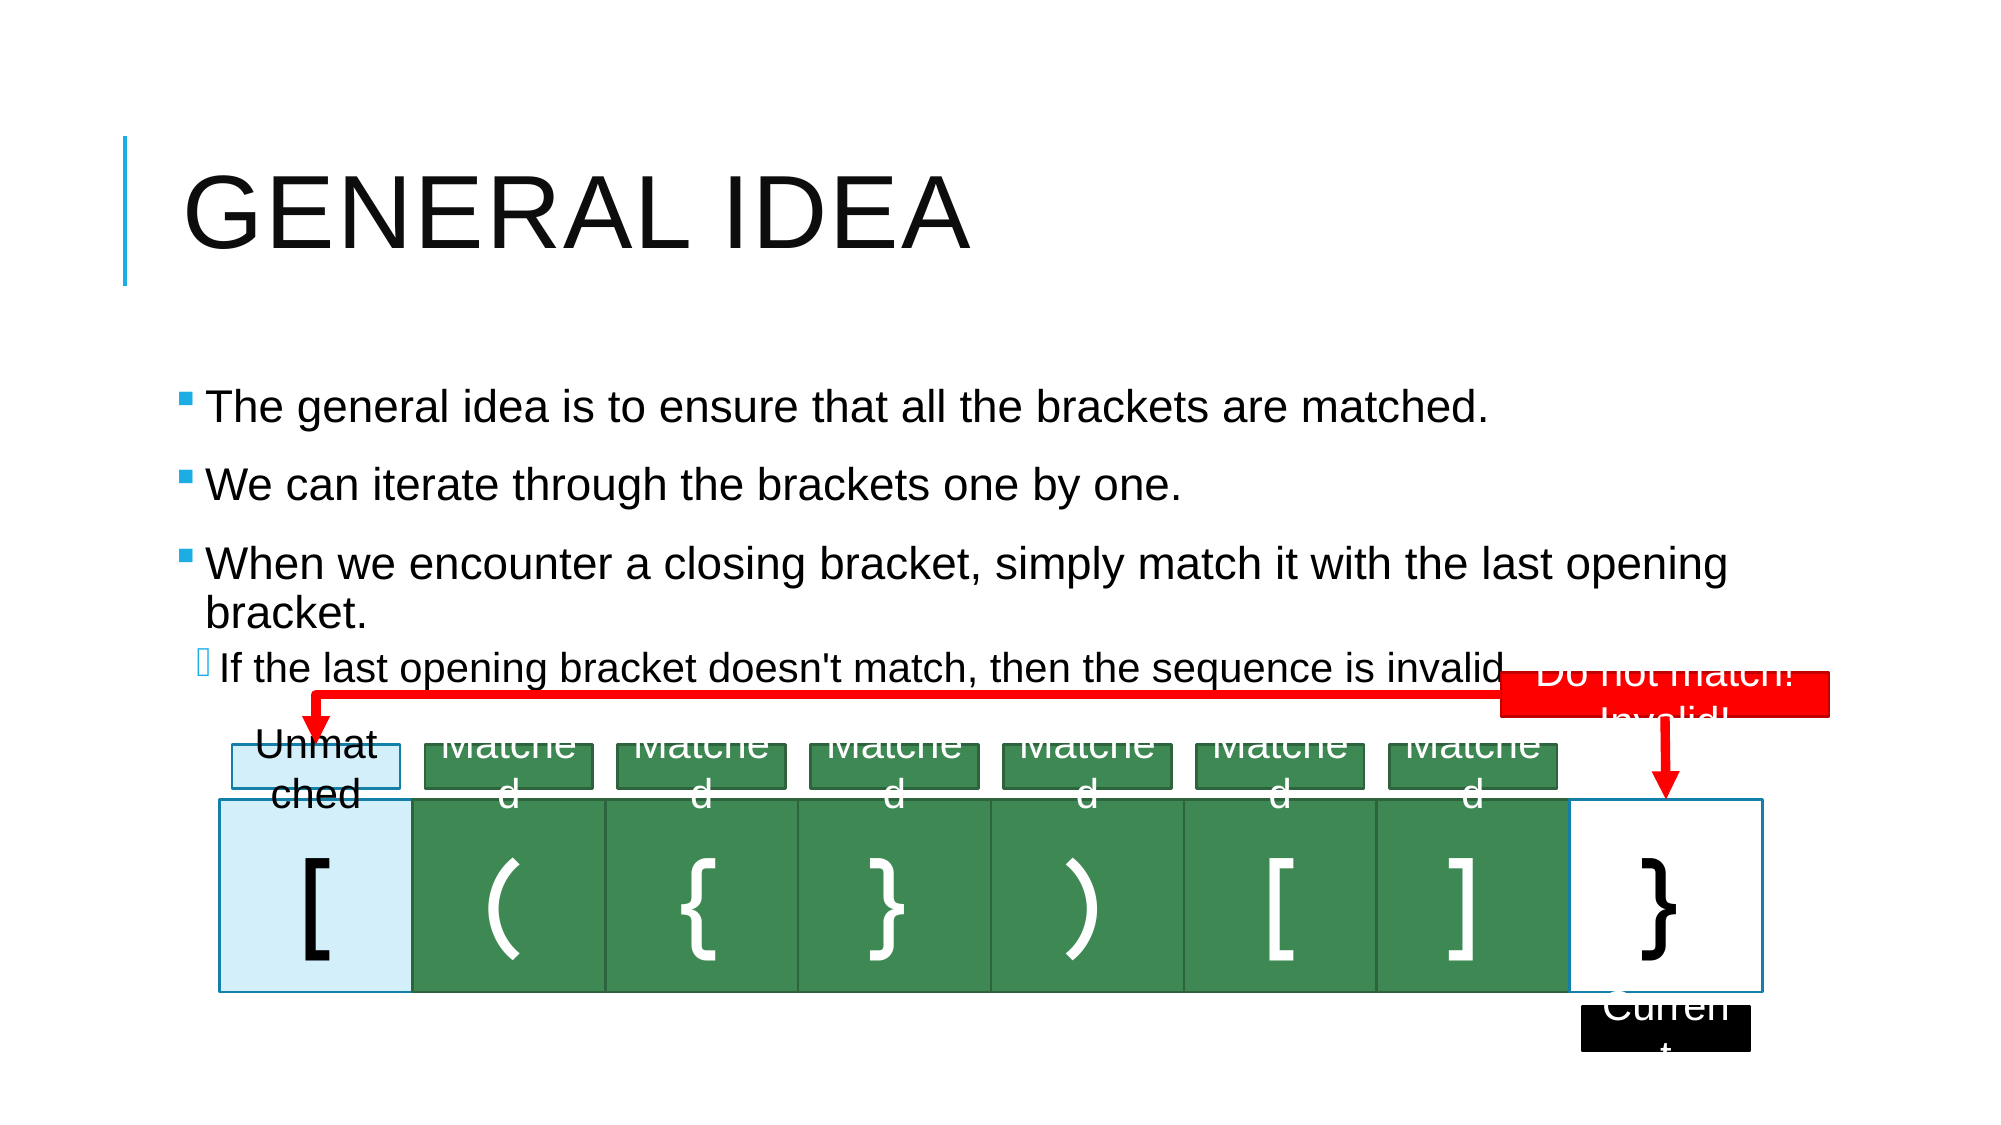

# General idea
The general idea is to ensure that all the brackets are matched.
We can iterate through the brackets one by one.
When we encounter a closing bracket, simply match it with the last opening bracket.
If the last opening bracket doesn't match, then the sequence is invalid.
Do not match! Invalid!
Unmatched
Matched
Matched
Matched
Matched
Matched
Matched
]
}
[
(
{
}
)
[
Current